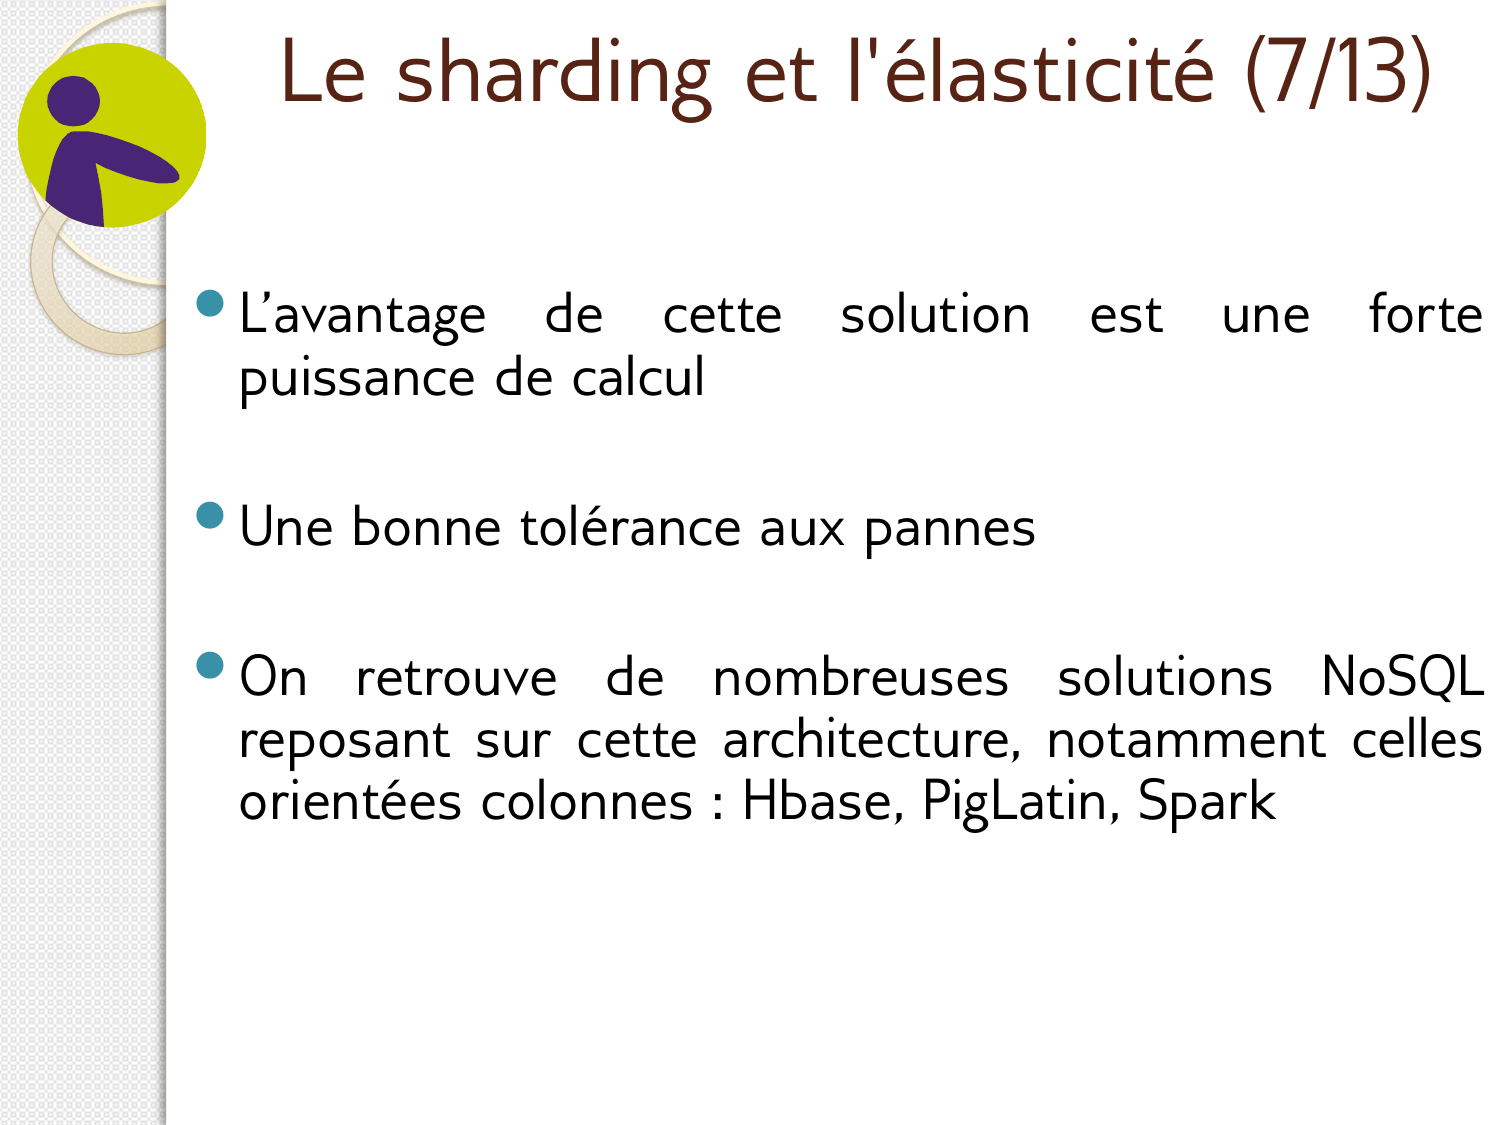

# Le sharding et l'élasticité (7/13)

L’avantage de cette solution est une forte puissance de calcul

Une bonne tolérance aux pannes

On retrouve de nombreuses solutions NoSQL reposant sur cette architecture, notamment celles orientées colonnes : Hbase, PigLatin, Spark